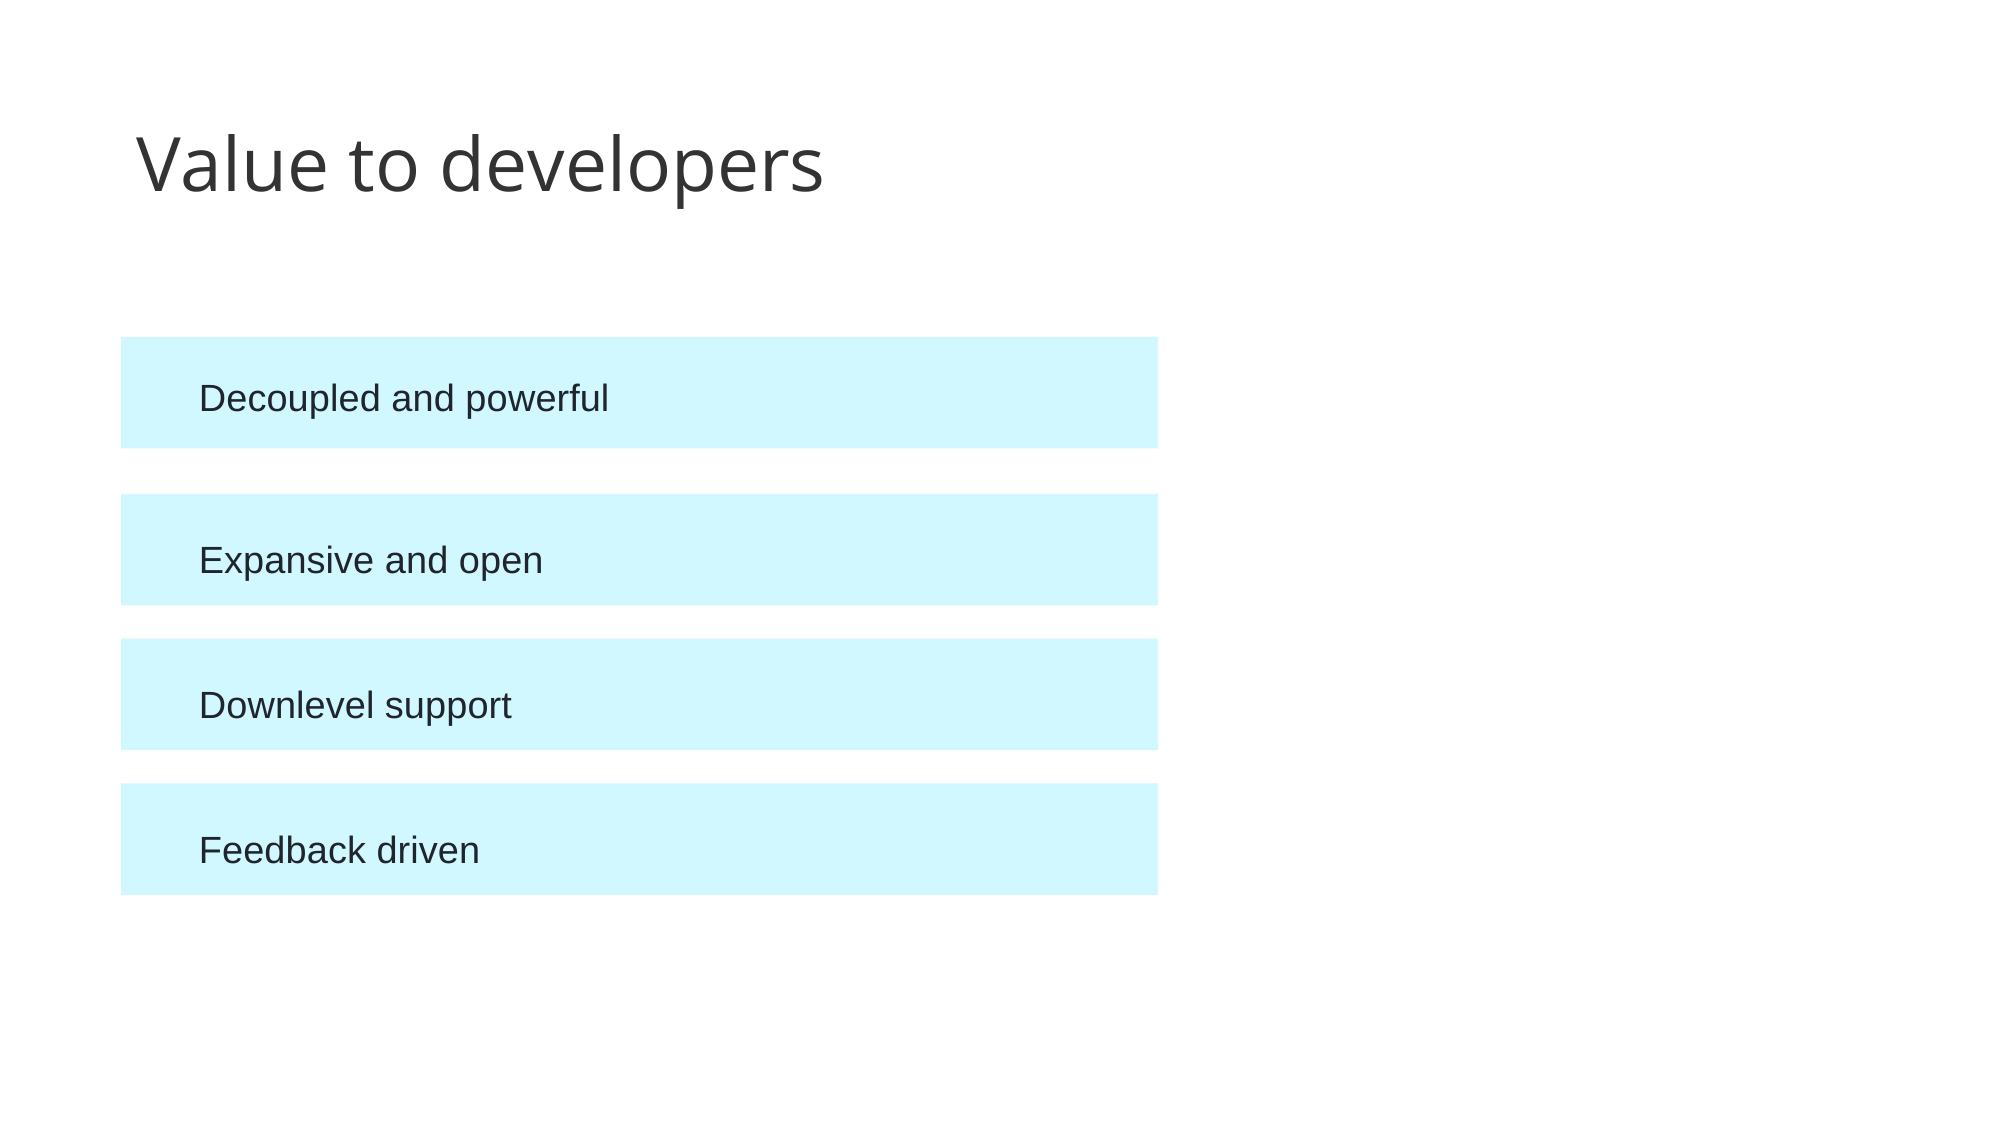

Value to developers

Decoupled and powerful

Expansive and open

Downlevel support

Feedback driven